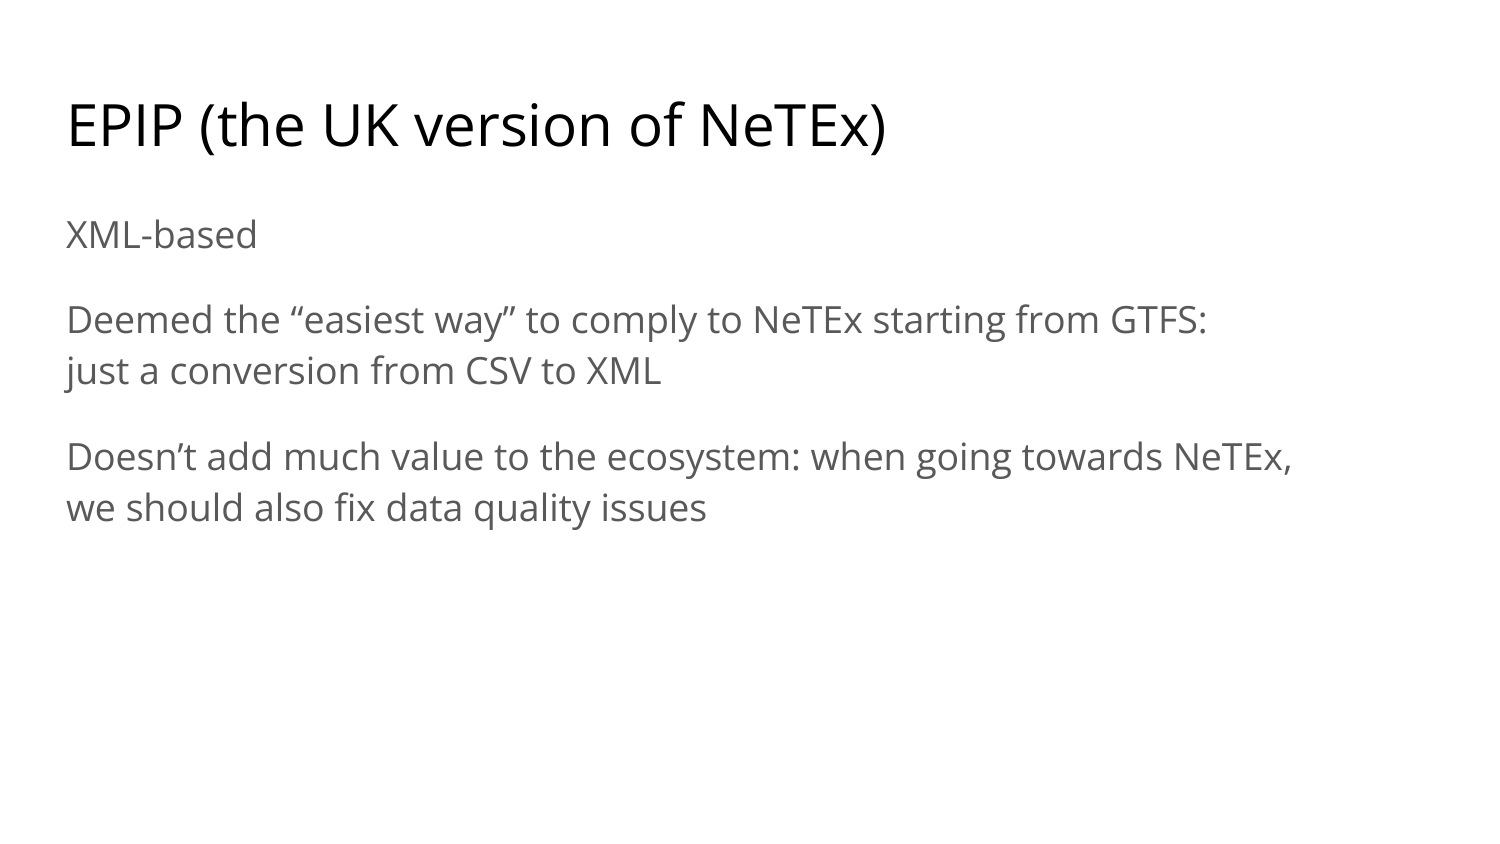

# EPIP (the UK version of NeTEx)
XML-based
Deemed the “easiest way” to comply to NeTEx starting from GTFS:
just a conversion from CSV to XML
Doesn’t add much value to the ecosystem: when going towards NeTEx, we should also fix data quality issues